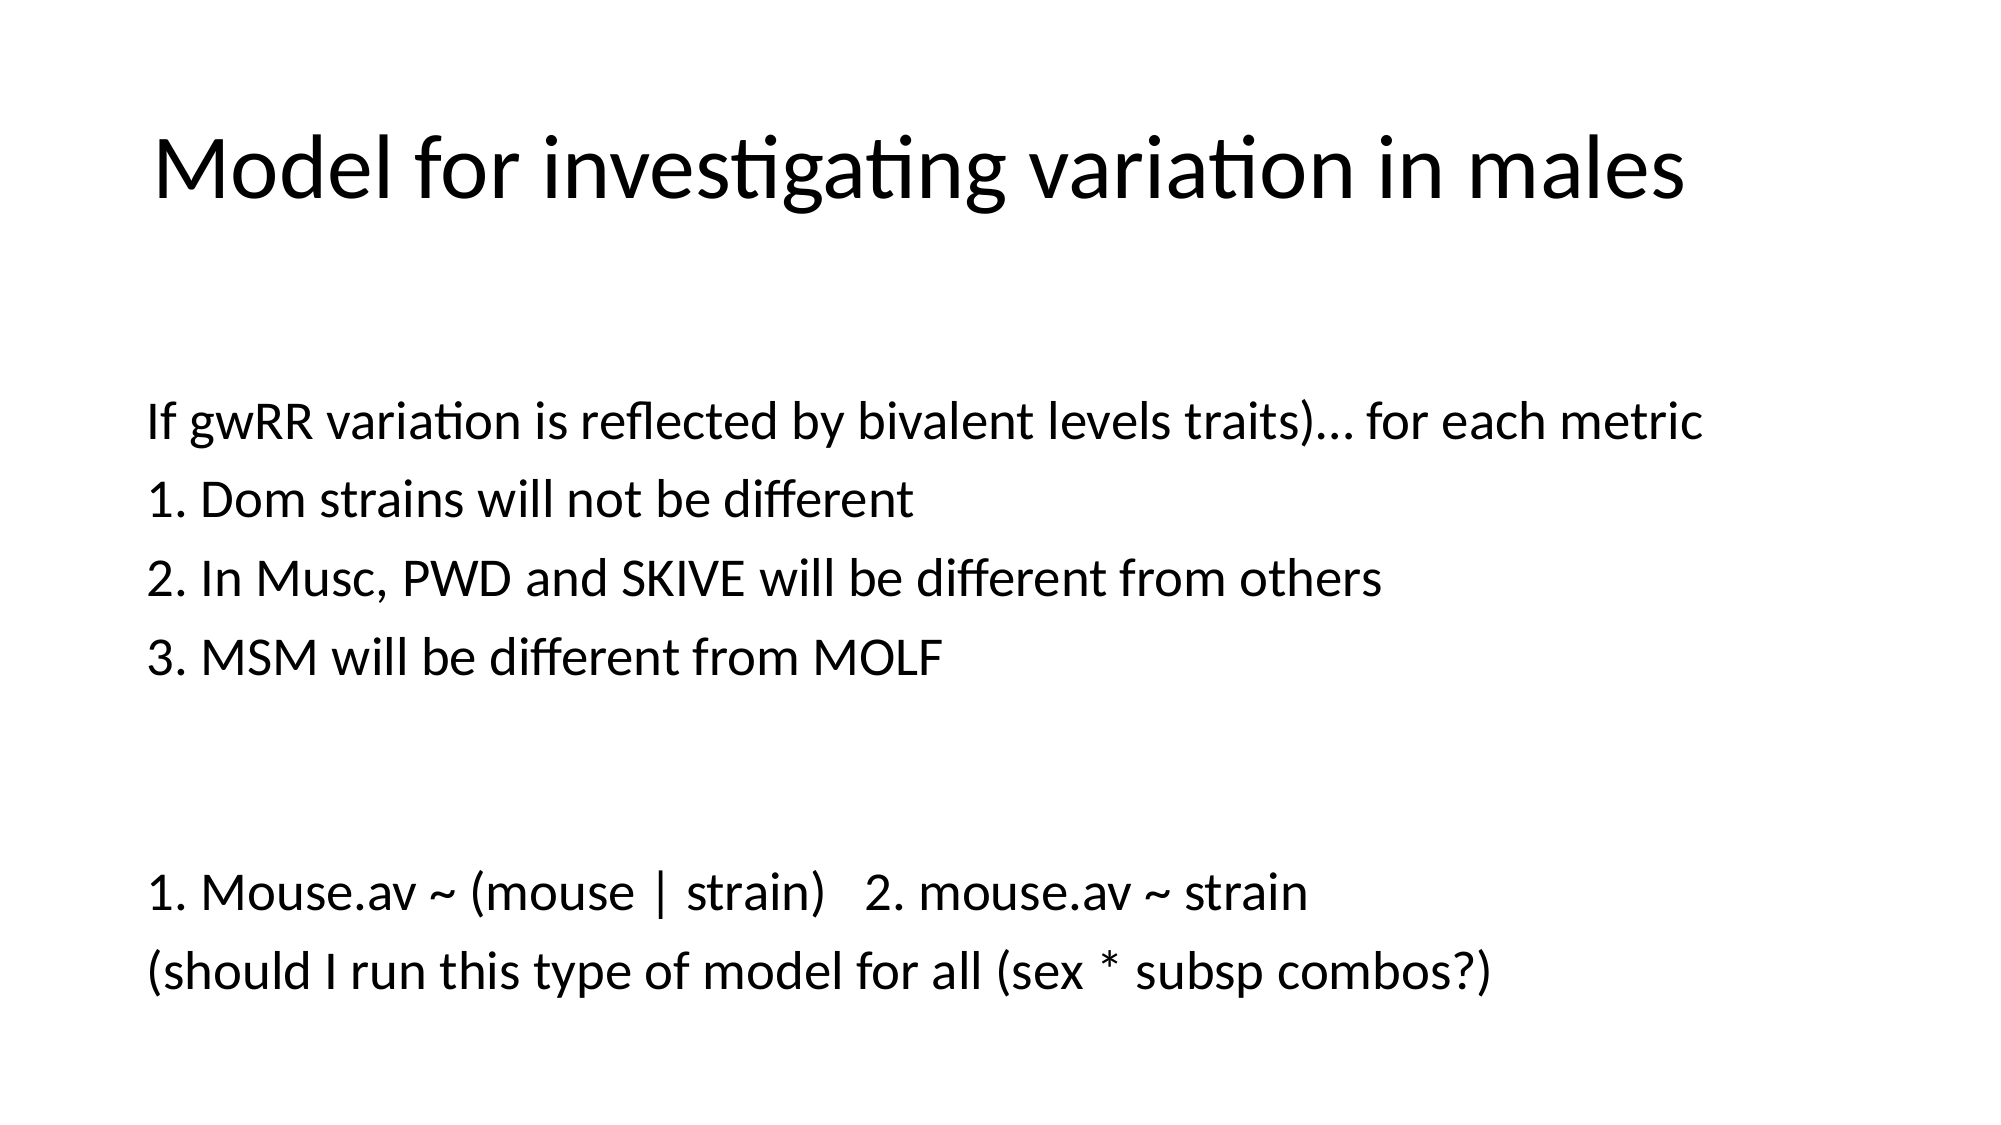

# Model for investigating variation in males

If gwRR variation is reflected by bivalent levels traits)… for each metric
1. Dom strains will not be different
2. In Musc, PWD and SKIVE will be different from others
3. MSM will be different from MOLF

1. Mouse.av ~ (mouse | strain)   2. mouse.av ~ strain
(should I run this type of model for all (sex * subsp combos?)